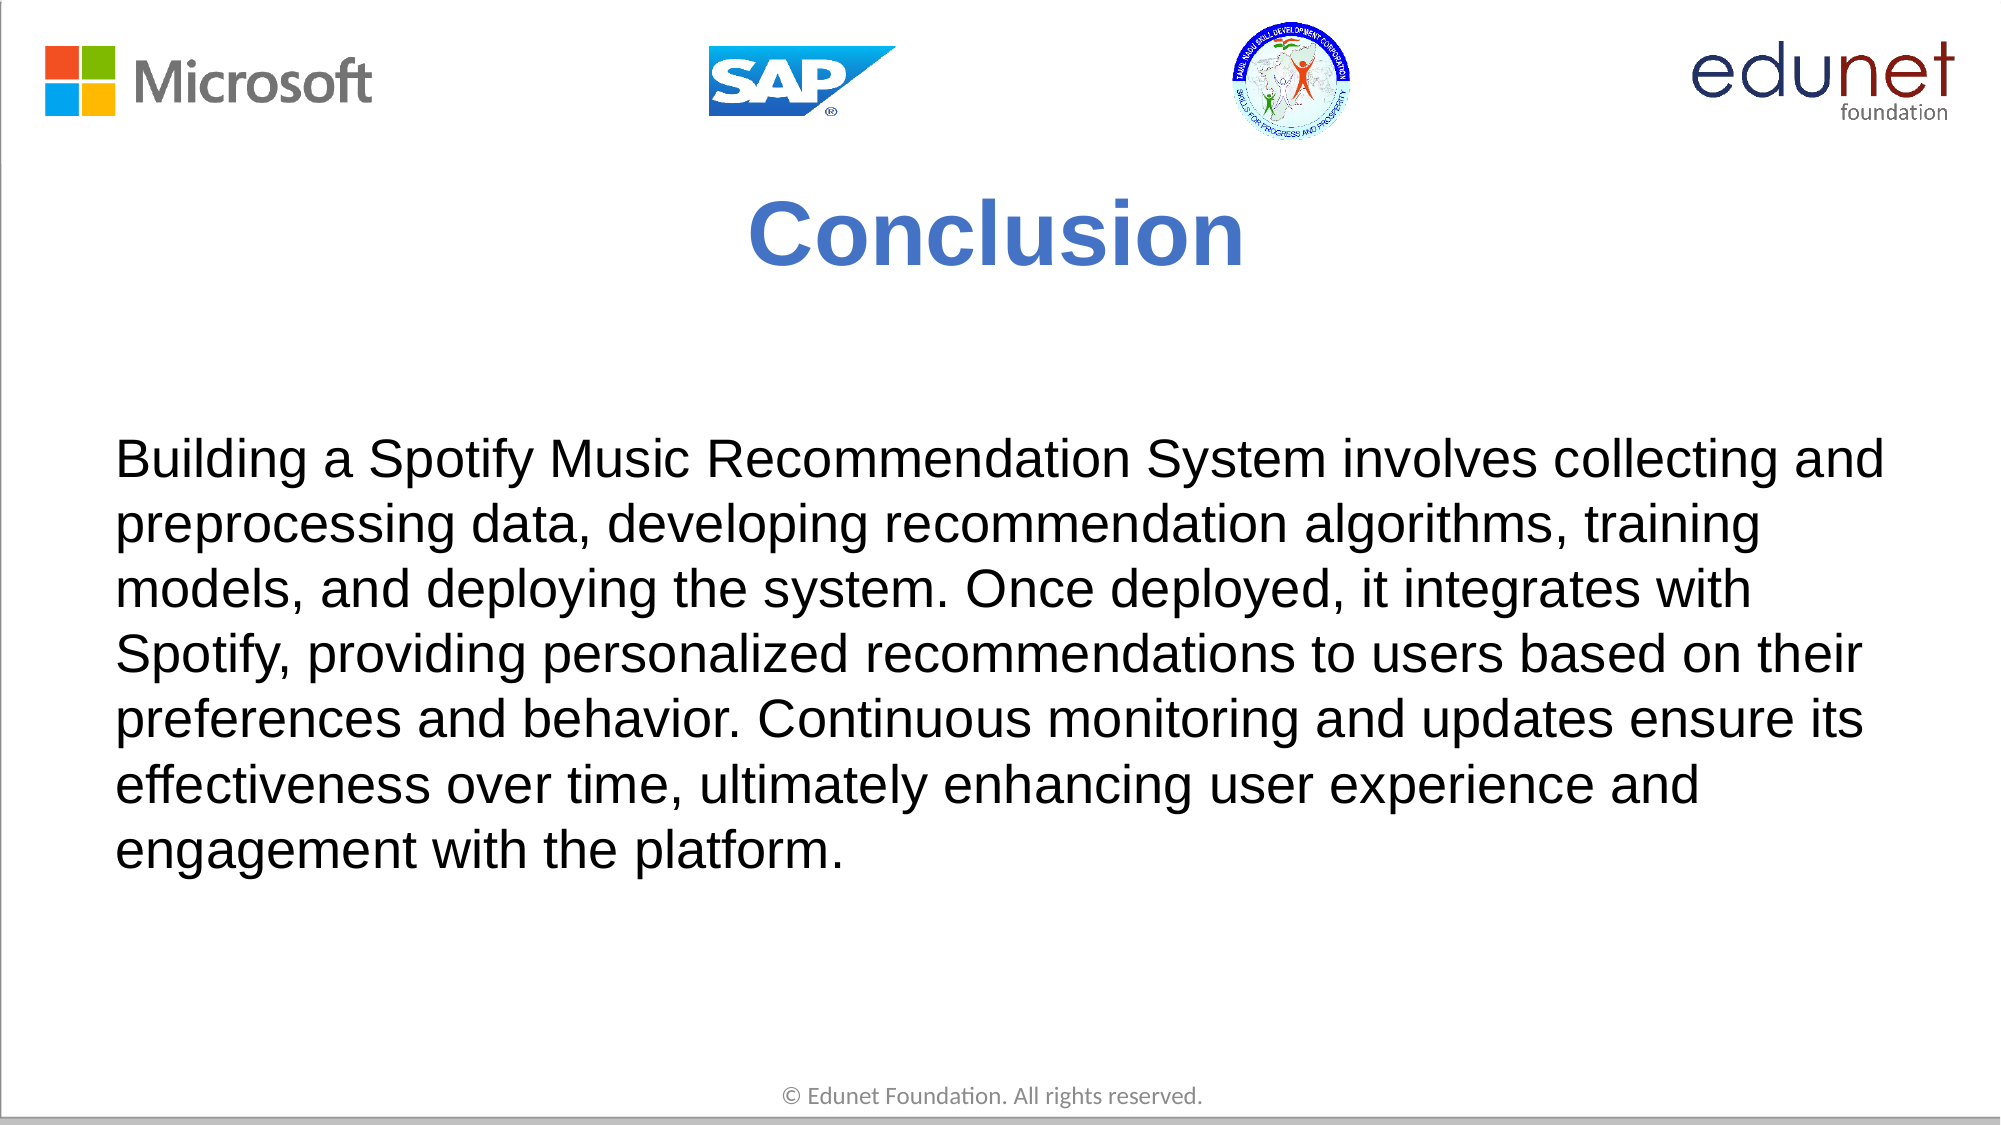

# Conclusion
Building a Spotify Music Recommendation System involves collecting and preprocessing data, developing recommendation algorithms, training models, and deploying the system. Once deployed, it integrates with Spotify, providing personalized recommendations to users based on their preferences and behavior. Continuous monitoring and updates ensure its effectiveness over time, ultimately enhancing user experience and engagement with the platform.
© Edunet Foundation. All rights reserved.